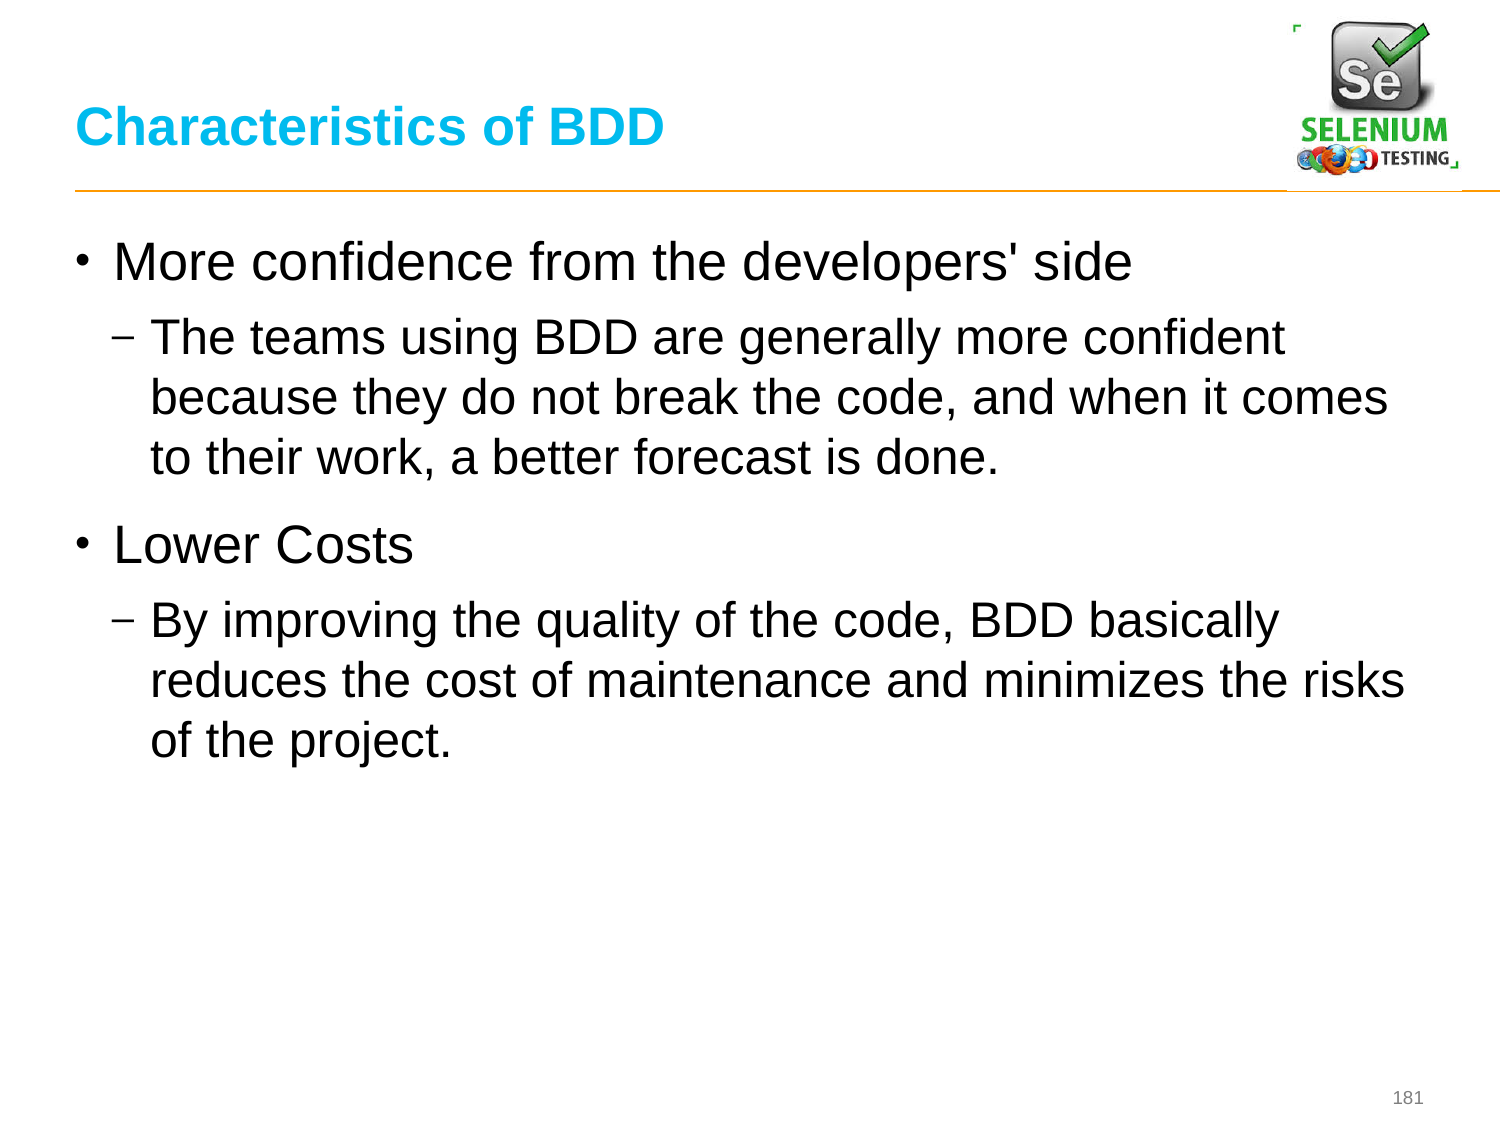

# Characteristics of BDD
More confidence from the developers' side
The teams using BDD are generally more confident because they do not break the code, and when it comes to their work, a better forecast is done.
Lower Costs
By improving the quality of the code, BDD basically reduces the cost of maintenance and minimizes the risks of the project.